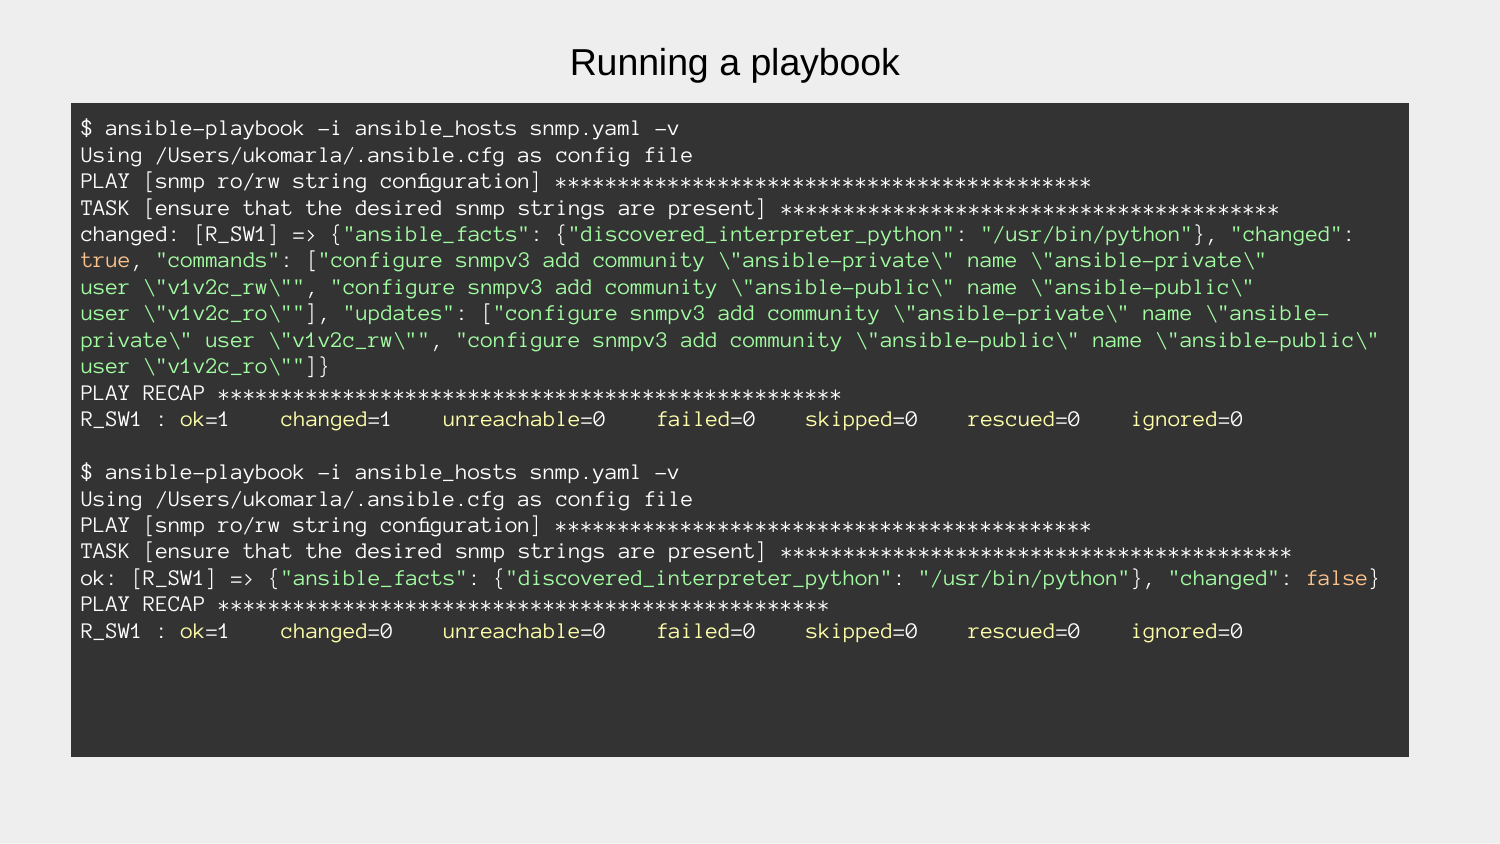

# Running a playbook
| $ ansible-playbook -i ansible\_hosts snmp.yaml -v Using /Users/ukomarla/.ansible.cfg as config file PLAY [snmp ro/rw string conﬁguration] \*\*\*\*\*\*\*\*\*\*\*\*\*\*\*\*\*\*\*\*\*\*\*\*\*\*\*\*\*\*\*\*\*\*\*\*\*\*\*\*\*\*\* TASK [ensure that the desired snmp strings are present] \*\*\*\*\*\*\*\*\*\*\*\*\*\*\*\*\*\*\*\*\*\*\*\*\*\*\*\*\*\*\*\*\*\*\*\*\*\*\*\* changed: [R\_SW1] => {"ansible\_facts": {"discovered\_interpreter\_python": "/usr/bin/python"}, "changed": true, "commands": ["configure snmpv3 add community \"ansible-private\" name \"ansible-private\" user \"v1v2c\_rw\"", "configure snmpv3 add community \"ansible-public\" name \"ansible-public\" user \"v1v2c\_ro\""], "updates": ["configure snmpv3 add community \"ansible-private\" name \"ansible-private\" user \"v1v2c\_rw\"", "configure snmpv3 add community \"ansible-public\" name \"ansible-public\" user \"v1v2c\_ro\""]} PLAY RECAP \*\*\*\*\*\*\*\*\*\*\*\*\*\*\*\*\*\*\*\*\*\*\*\*\*\*\*\*\*\*\*\*\*\*\*\*\*\*\*\*\*\*\*\*\*\*\*\*\*\* R\_SW1 : ok=1 changed=1 unreachable=0 failed=0 skipped=0 rescued=0 ignored=0 $ ansible-playbook -i ansible\_hosts snmp.yaml -v Using /Users/ukomarla/.ansible.cfg as config file PLAY [snmp ro/rw string conﬁguration] \*\*\*\*\*\*\*\*\*\*\*\*\*\*\*\*\*\*\*\*\*\*\*\*\*\*\*\*\*\*\*\*\*\*\*\*\*\*\*\*\*\*\* TASK [ensure that the desired snmp strings are present] \*\*\*\*\*\*\*\*\*\*\*\*\*\*\*\*\*\*\*\*\*\*\*\*\*\*\*\*\*\*\*\*\*\*\*\*\*\*\*\*\* ok: [R\_SW1] => {"ansible\_facts": {"discovered\_interpreter\_python": "/usr/bin/python"}, "changed": false} PLAY RECAP \*\*\*\*\*\*\*\*\*\*\*\*\*\*\*\*\*\*\*\*\*\*\*\*\*\*\*\*\*\*\*\*\*\*\*\*\*\*\*\*\*\*\*\*\*\*\*\*\* R\_SW1 : ok=1 changed=0 unreachable=0 failed=0 skipped=0 rescued=0 ignored=0 |
| --- |